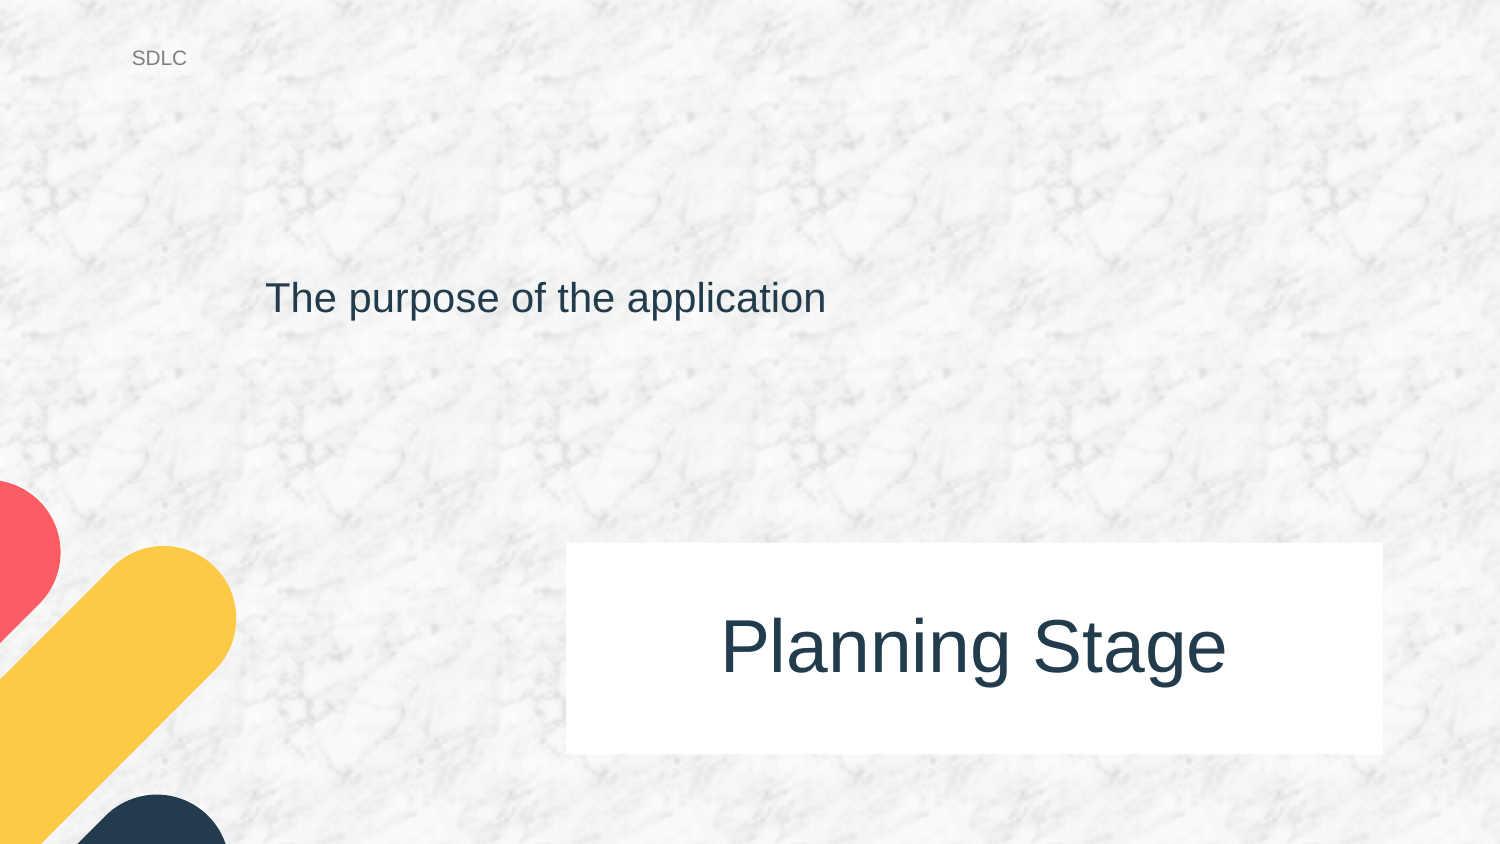

SDLC
The purpose of the application

# Planning Stage